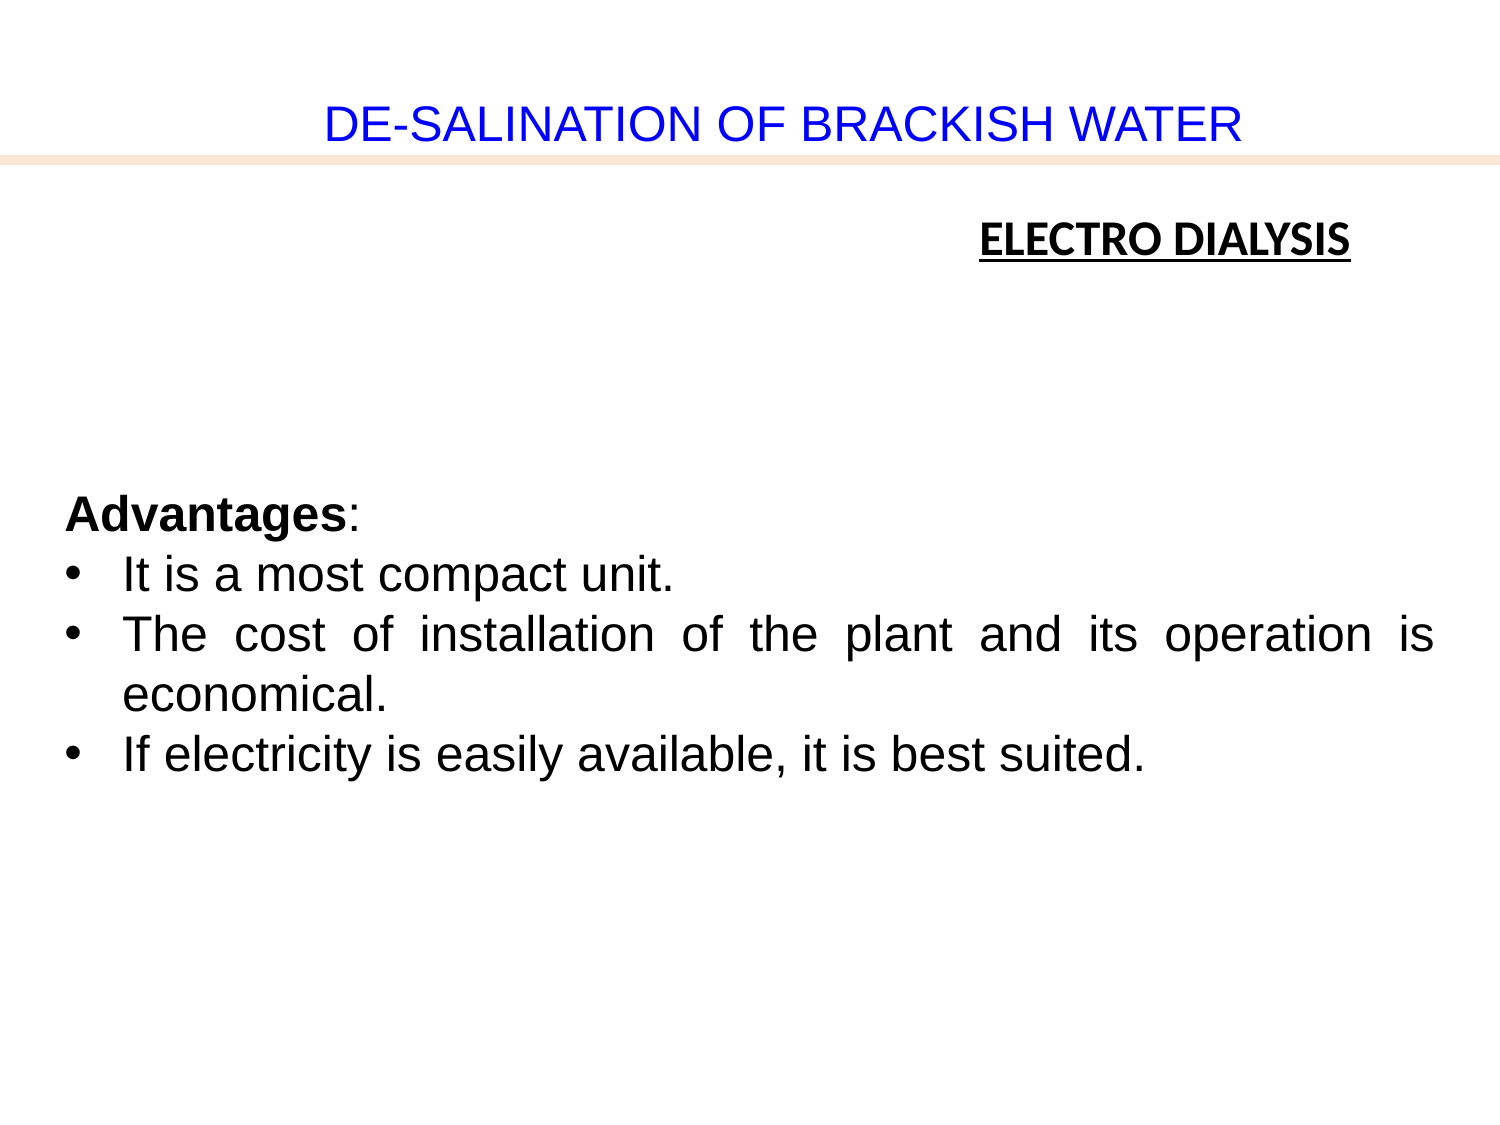

DE-SALINATION OF BRACKISH WATER
ELECTRO DIALYSIS
Advantages:
It is a most compact unit.
The cost of installation of the plant and its operation is economical.
If electricity is easily available, it is best suited.